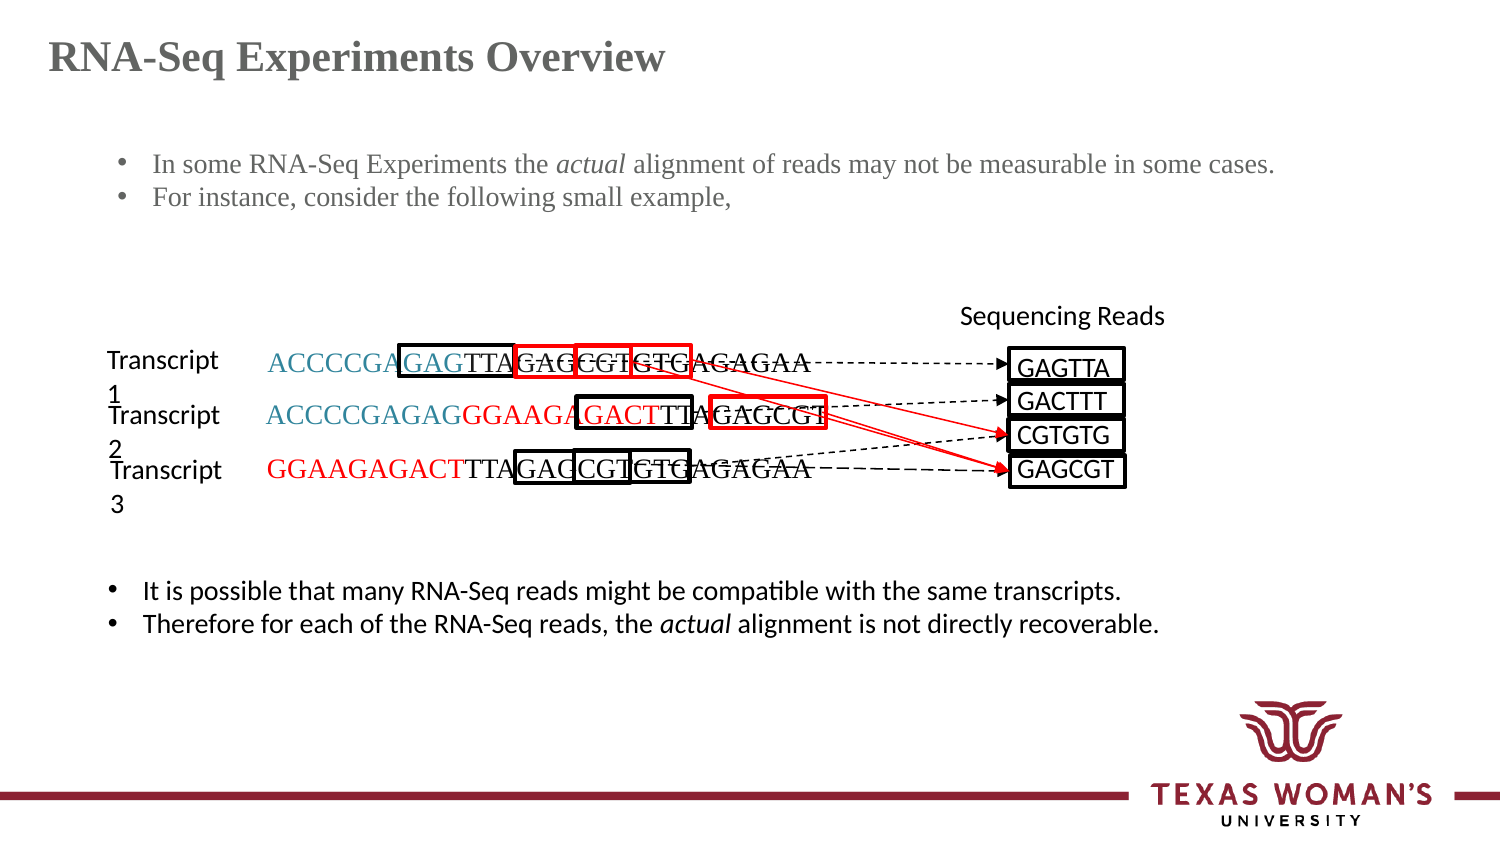

RNA-Seq Experiments Overview
In some RNA-Seq Experiments the actual alignment of reads may not be measurable in some cases.
For instance, consider the following small example,
Sequencing Reads
Transcript 1
ACCCCGAGAGTTAGAGCGTGTGAGAGAA
ACCCCGAGAGGGAAGAGACTTTAGAGCGT
GGAAGAGACTTTAGAGCGTGTGAGAGAA
GAGTTA
GACTTT
CGTGTG
GAGCGT

Transcript 2

Transcript 3

It is possible that many RNA-Seq reads might be compatible with the same transcripts.
Therefore for each of the RNA-Seq reads, the actual alignment is not directly recoverable.